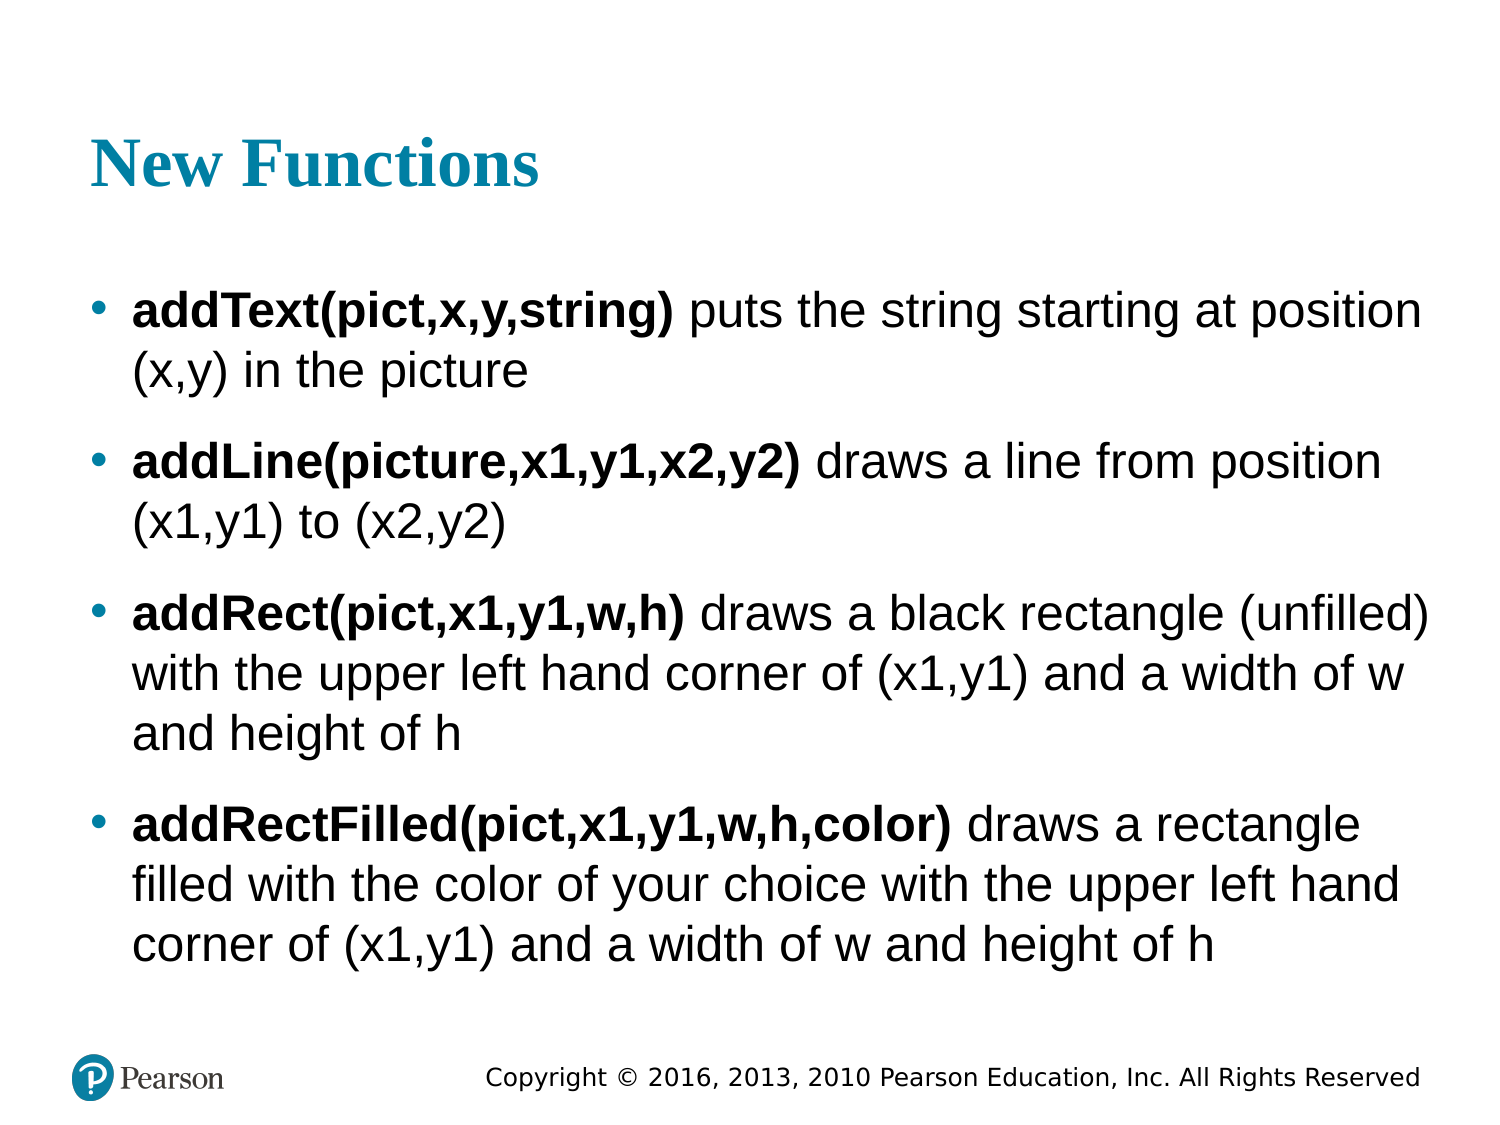

# New Functions
addText(pict,x,y,string) puts the string starting at position (x,y) in the picture
addLine(picture,x1,y1,x2,y2) draws a line from position (x1,y1) to (x2,y2)
addRect(pict,x1,y1,w,h) draws a black rectangle (unfilled) with the upper left hand corner of (x1,y1) and a width of w and height of h
addRectFilled(pict,x1,y1,w,h,color) draws a rectangle filled with the color of your choice with the upper left hand corner of (x1,y1) and a width of w and height of h